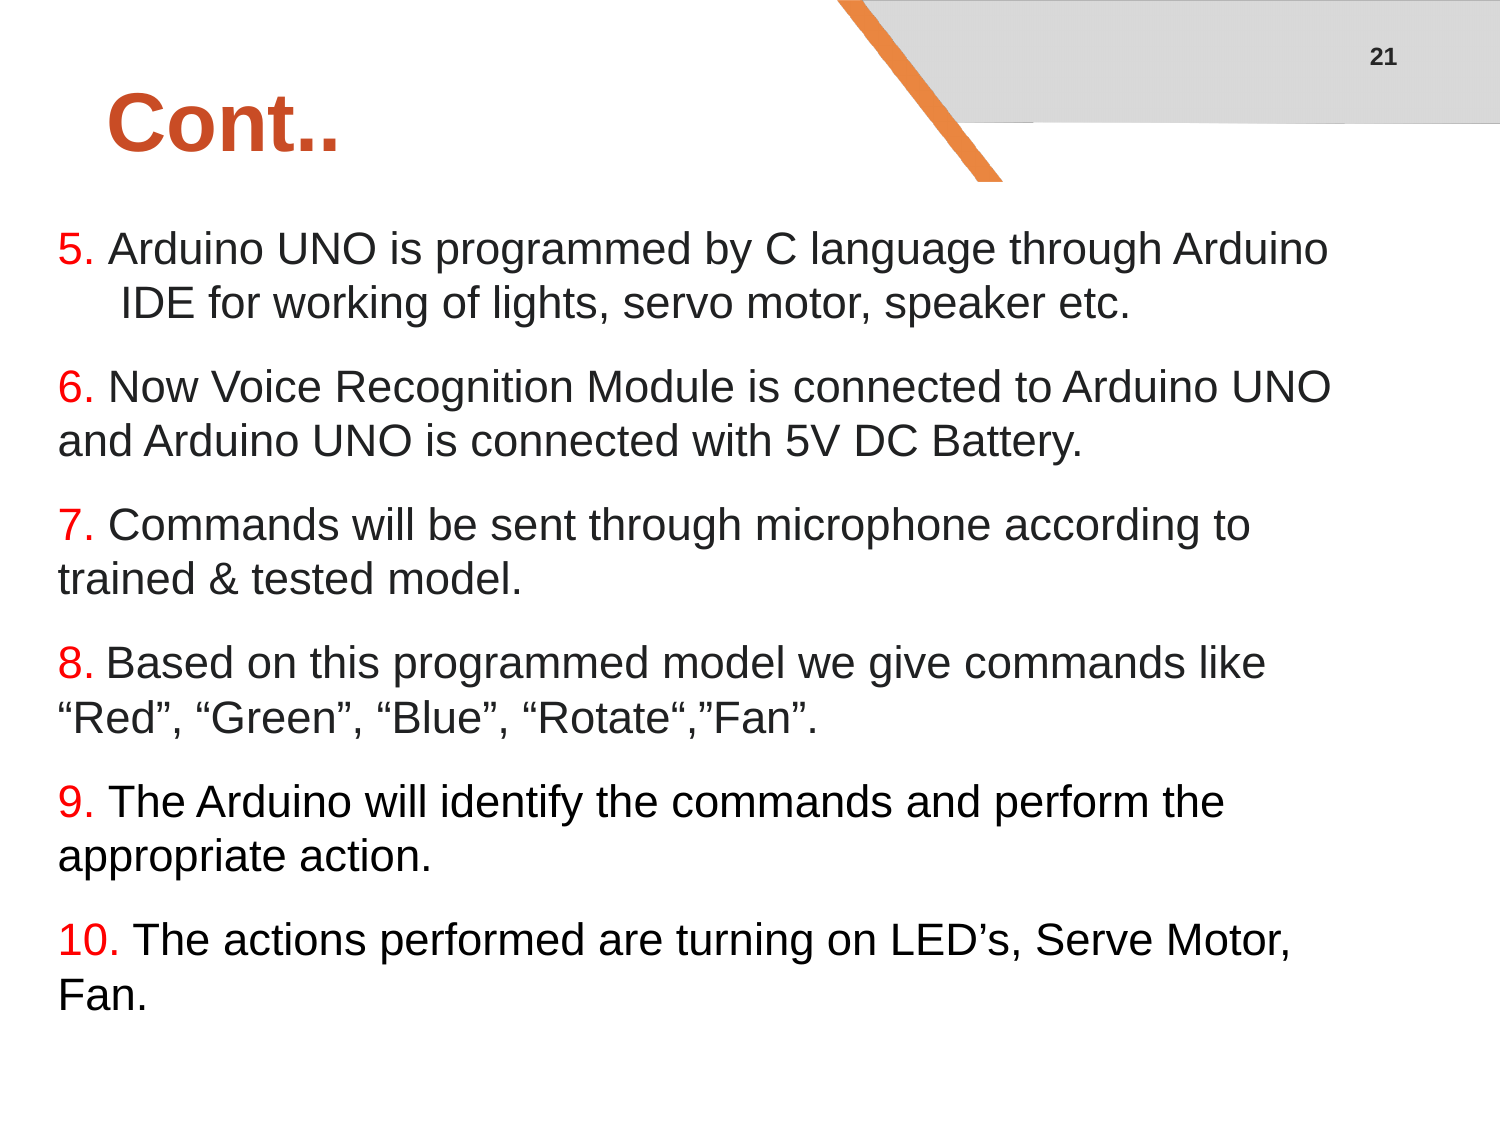

21
# Cont..
5. Arduino UNO is programmed by C language through Arduino          IDE for working of lights, servo motor, speaker etc.
6. Now Voice Recognition Module is connected to Arduino UNO and Arduino UNO is connected with 5V DC Battery.
7. Commands will be sent through microphone according to trained & tested model.
8. Based on this programmed model we give commands like “Red”, “Green”, “Blue”, “Rotate“,”Fan”.
9. The Arduino will identify the commands and perform the appropriate action.
10. The actions performed are turning on LED’s, Serve Motor, Fan.